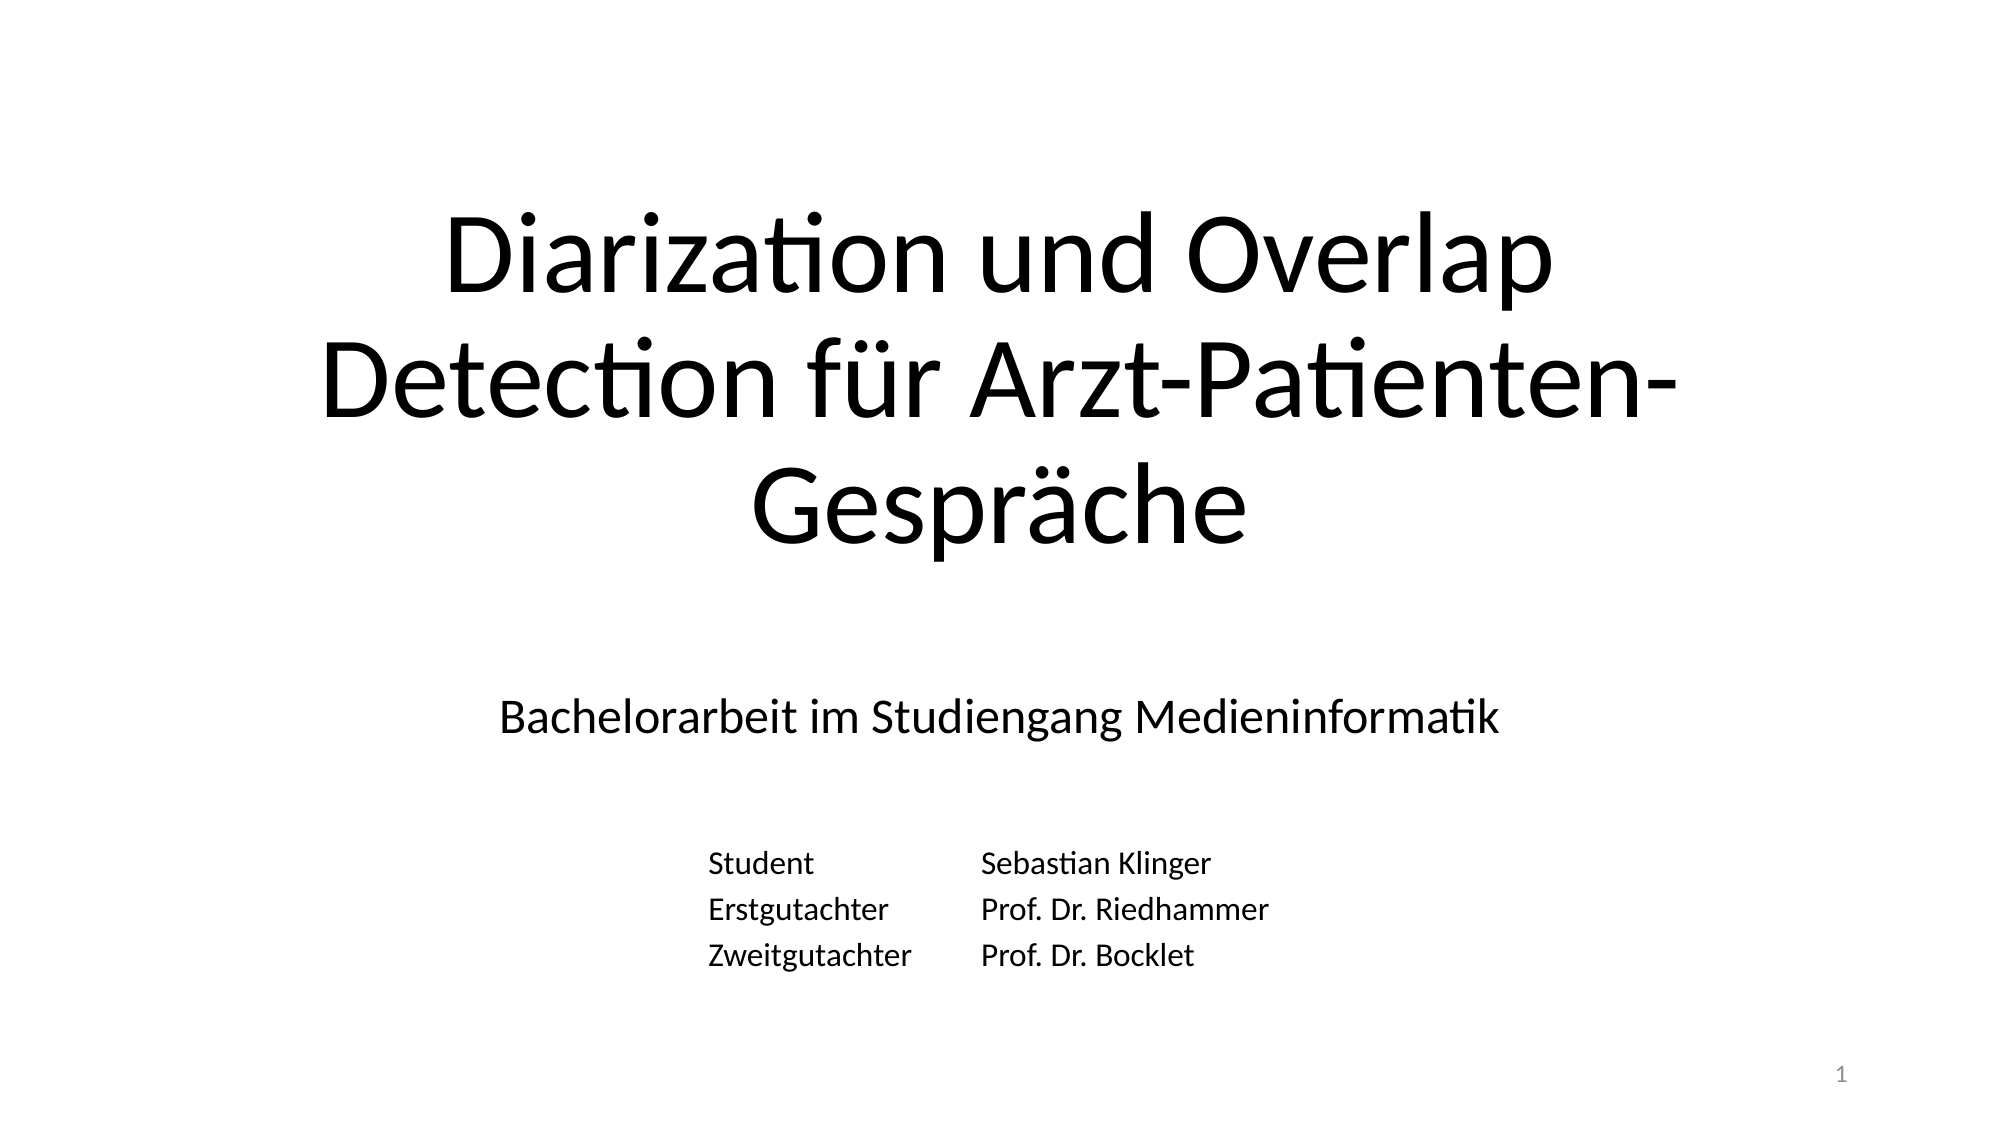

# Diarization und Overlap Detection für Arzt-Patienten-Gespräche
Bachelorarbeit im Studiengang Medieninformatik
| Student | Sebastian Klinger |
| --- | --- |
| Erstgutachter | Prof. Dr. Riedhammer |
| Zweitgutachter | Prof. Dr. Bocklet |
1